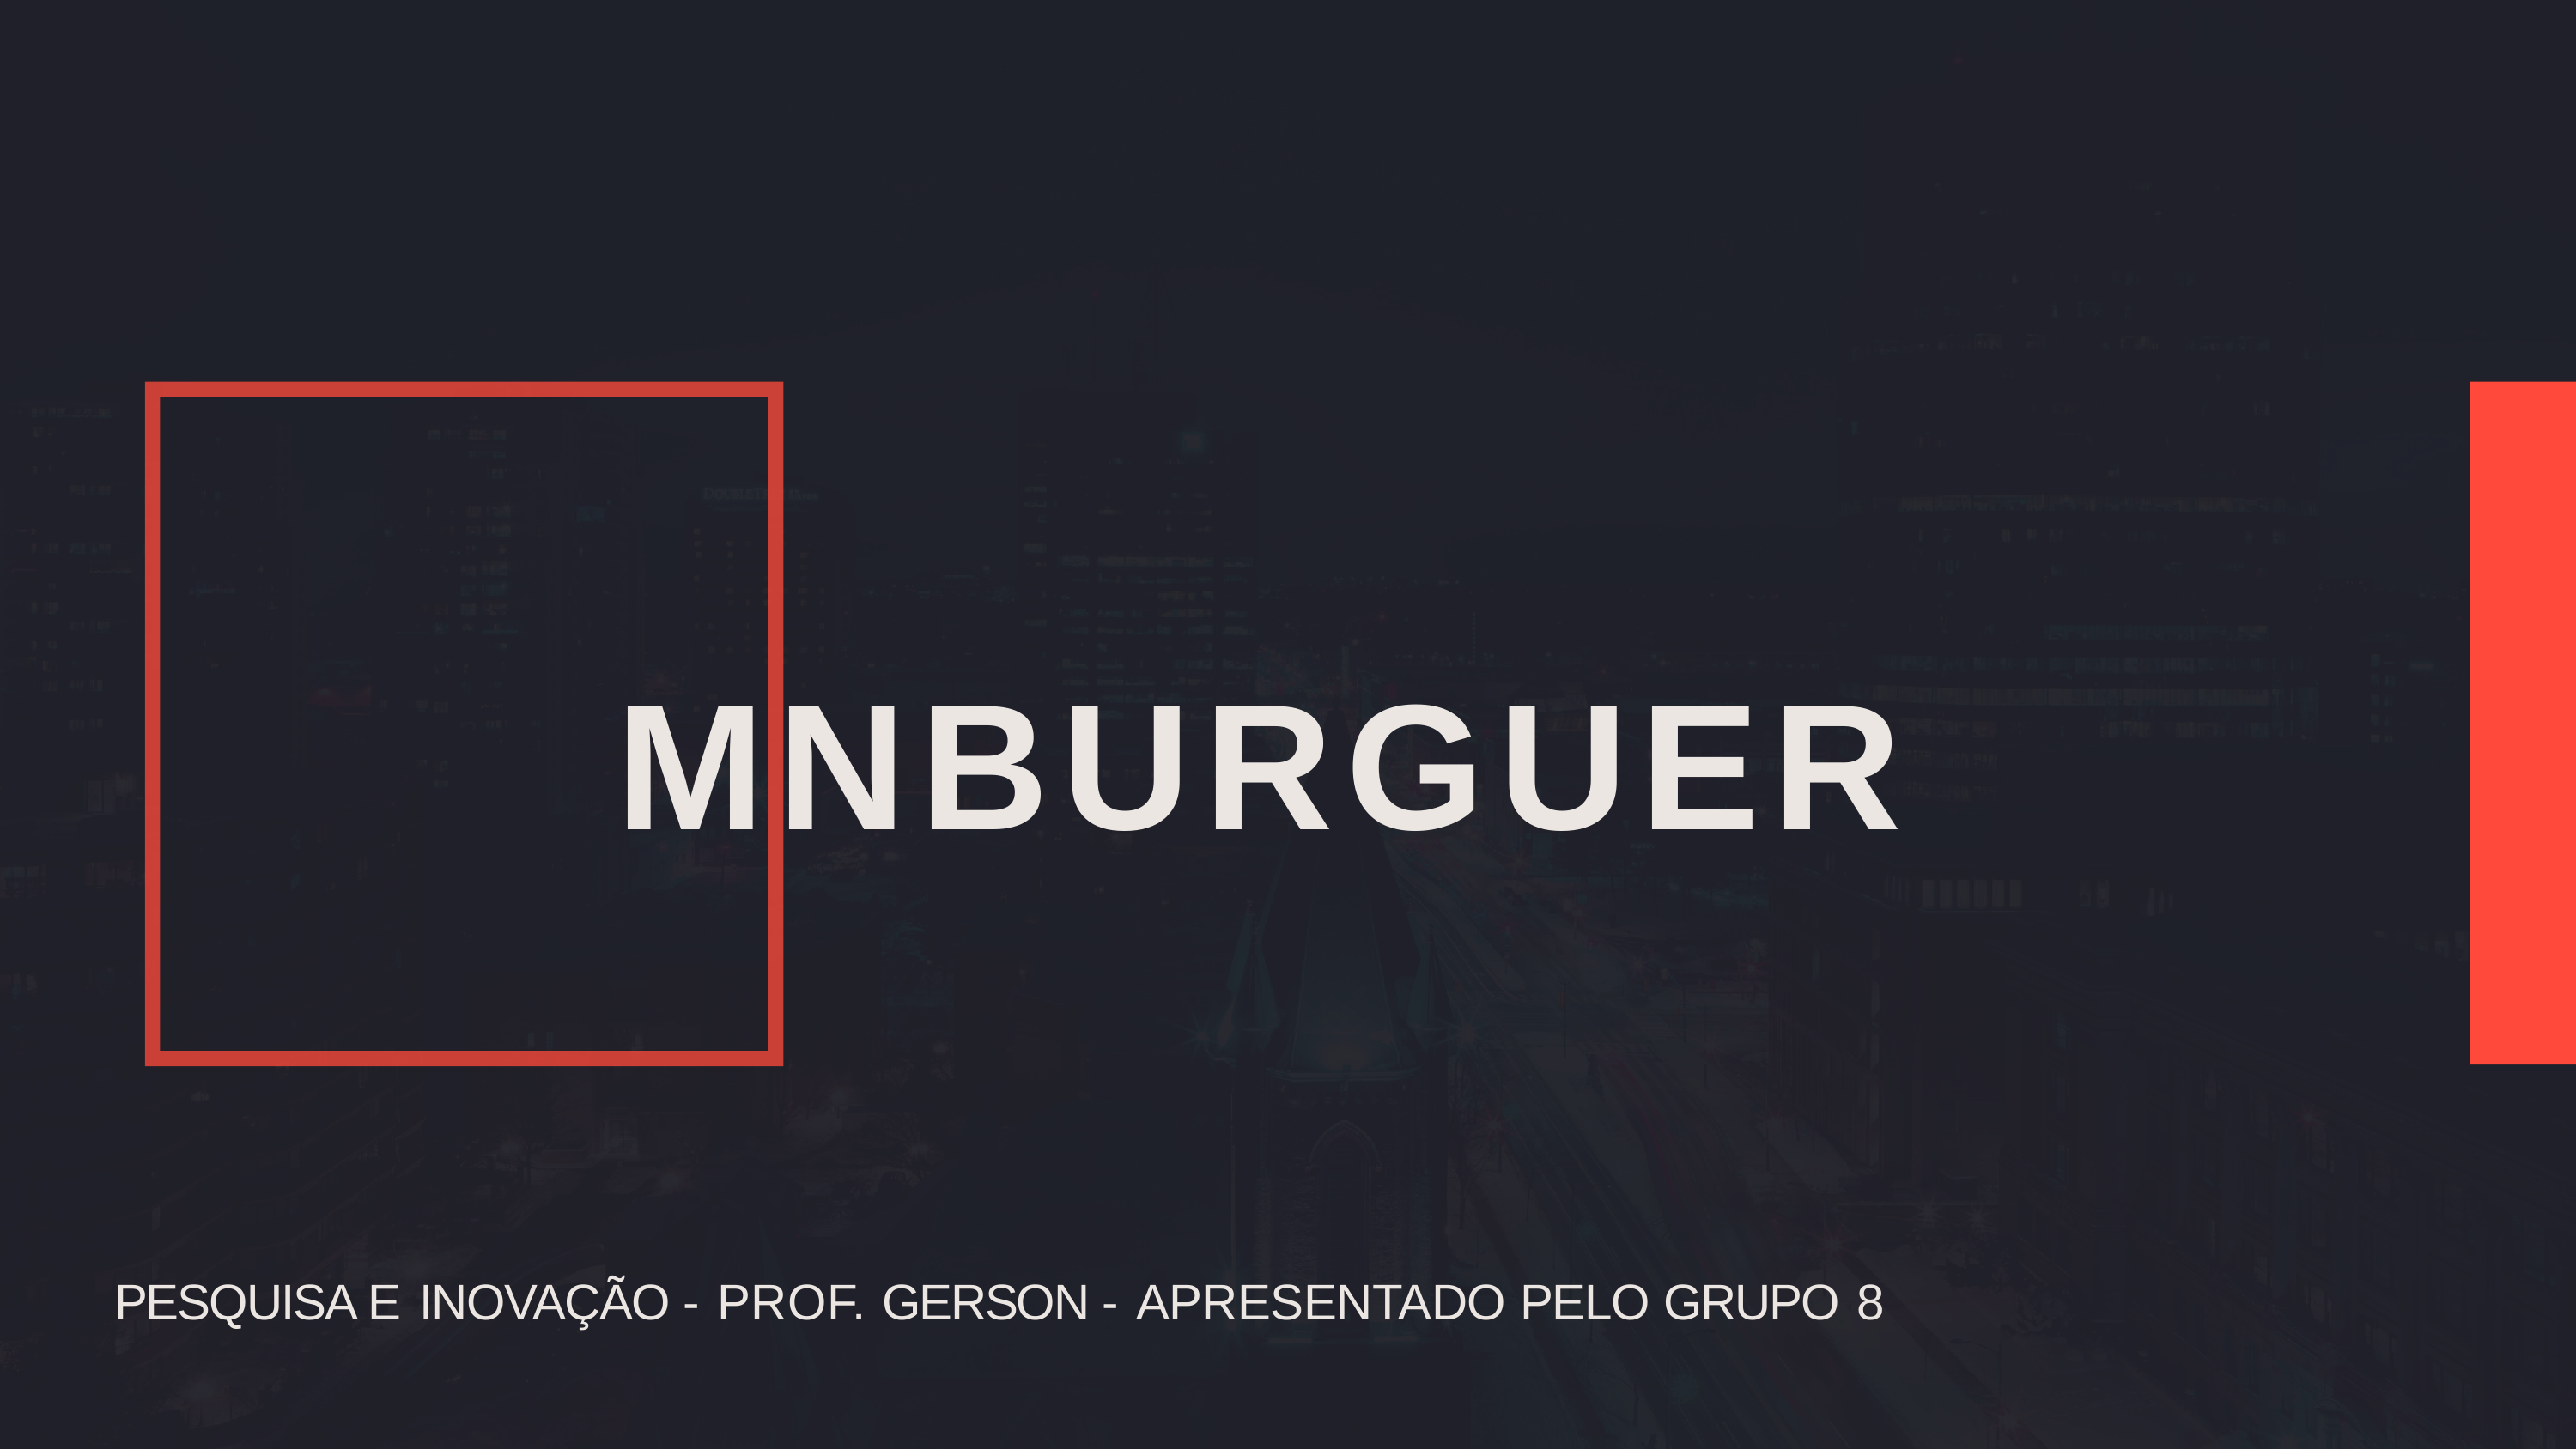

MNBURGUER

PESQUISA E  INOVAÇÃO - PROF. GERSON - APRESENTADO PELO GRUPO 8